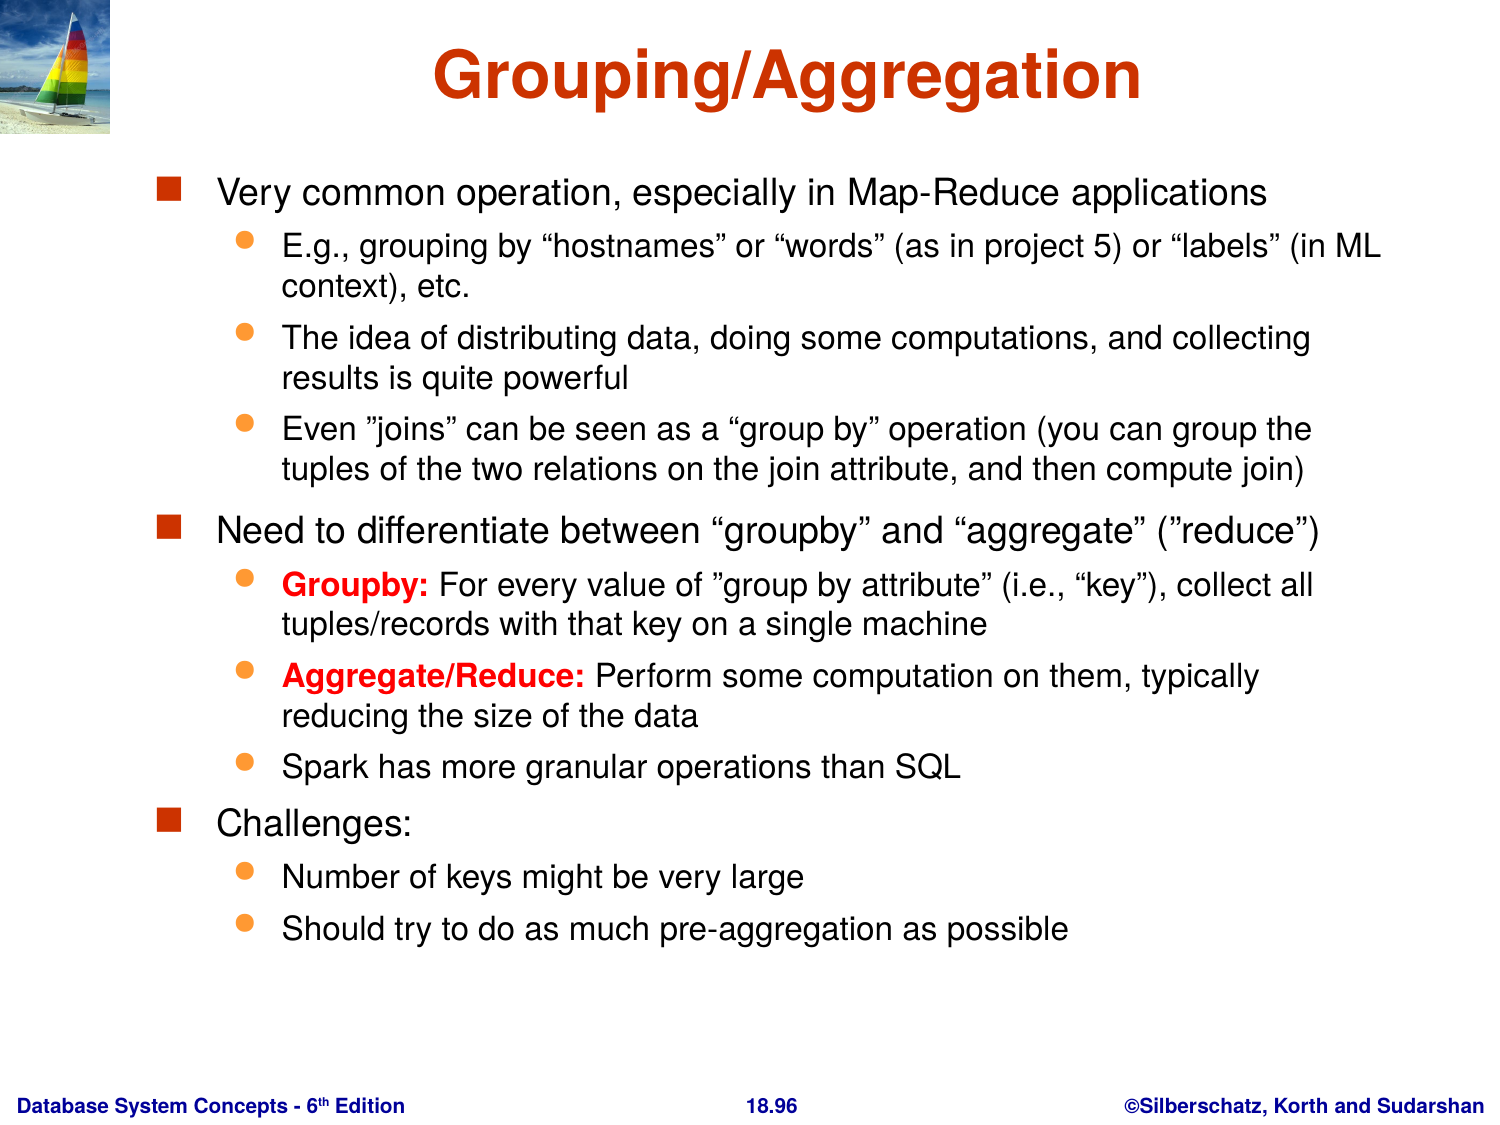

# Grouping/Aggregation
Very common operation, especially in Map-Reduce applications
E.g., grouping by “hostnames” or “words” (as in project 5) or “labels” (in ML context), etc.
The idea of distributing data, doing some computations, and collecting results is quite powerful
Even ”joins” can be seen as a “group by” operation (you can group the tuples of the two relations on the join attribute, and then compute join)
Need to differentiate between “groupby” and “aggregate” (”reduce”)
Groupby: For every value of ”group by attribute” (i.e., “key”), collect all tuples/records with that key on a single machine
Aggregate/Reduce: Perform some computation on them, typically reducing the size of the data
Spark has more granular operations than SQL
Challenges:
Number of keys might be very large
Should try to do as much pre-aggregation as possible